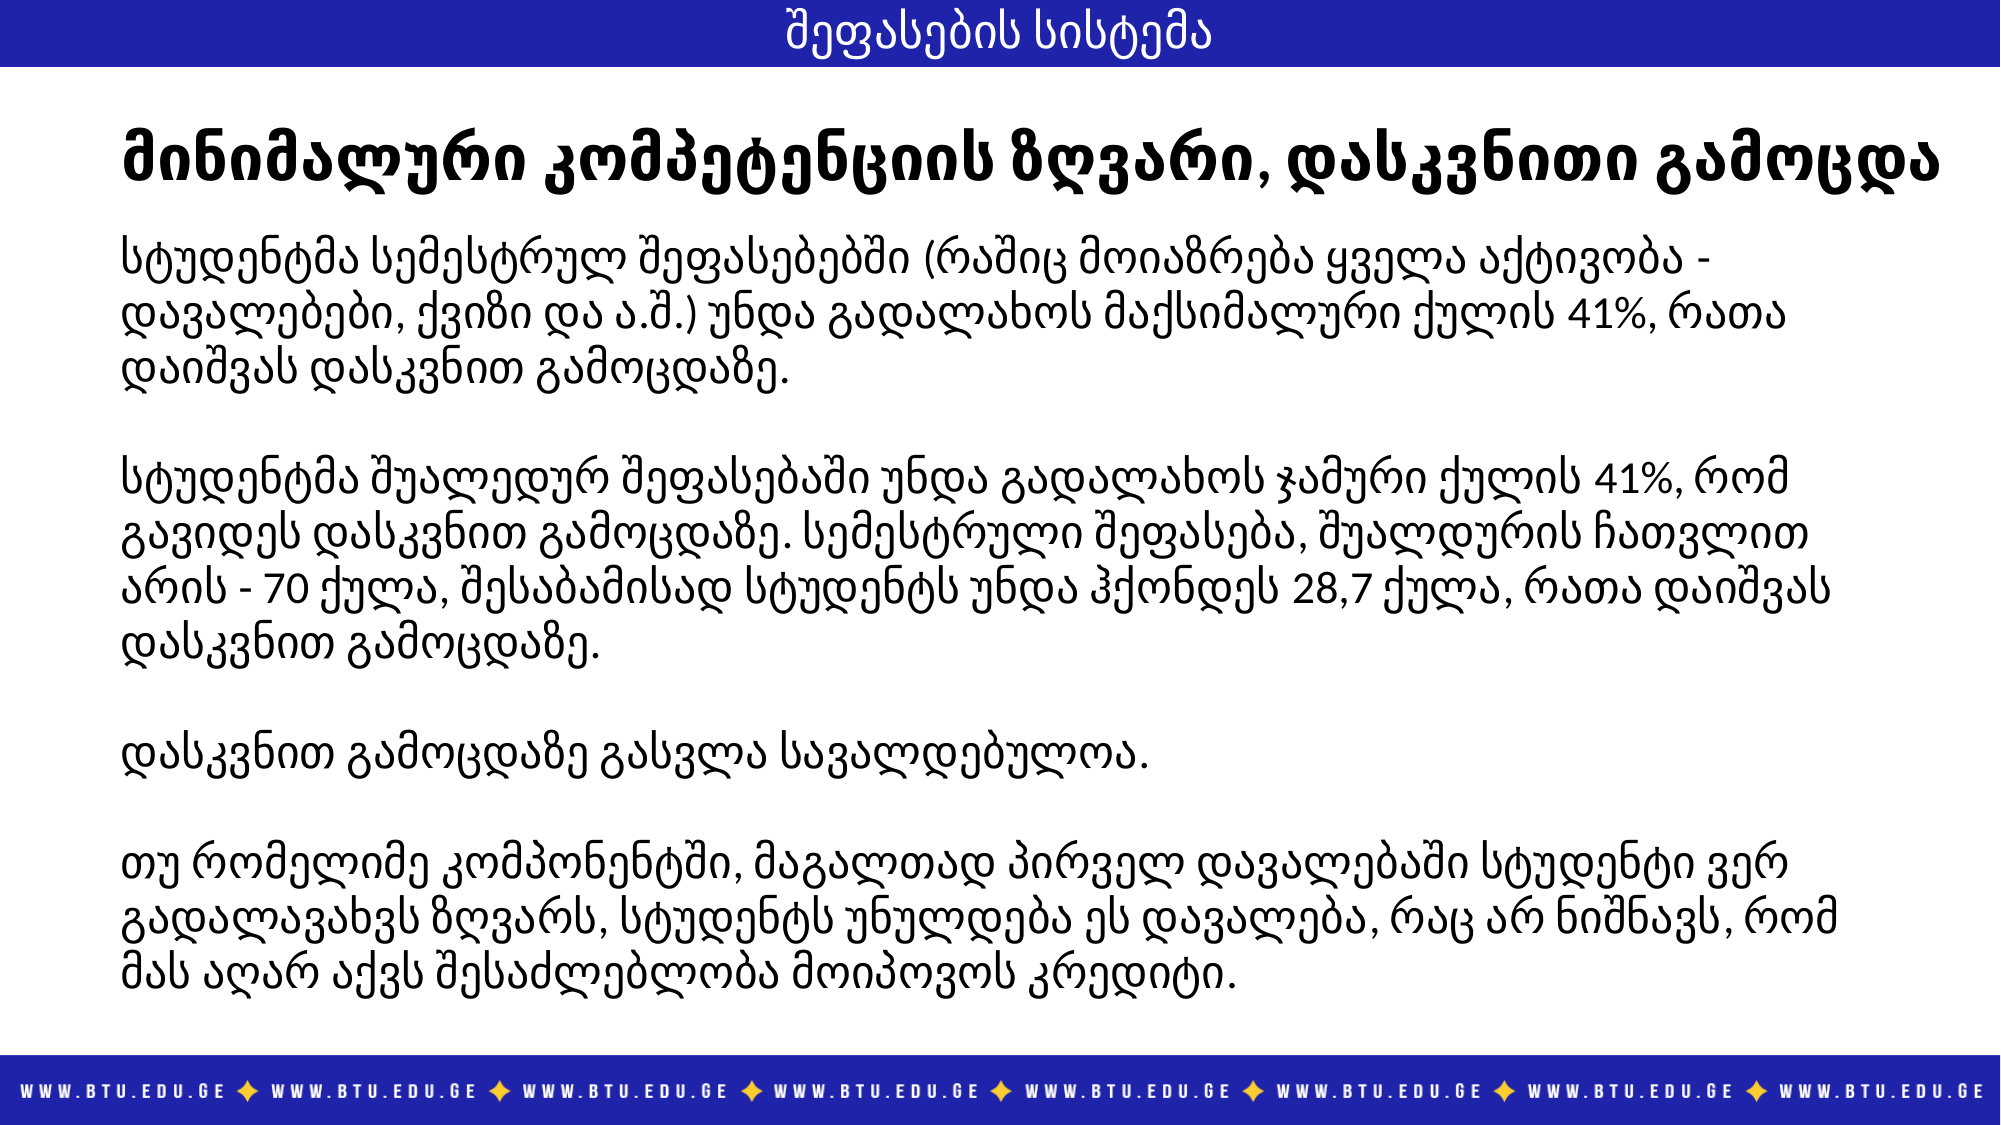

# შეფასების სისტემა
მინიმალური კომპეტენციის ზღვარი, დასკვნითი გამოცდა
სტუდენტმა სემესტრულ შეფასებებში (რაშიც მოიაზრება ყველა აქტივობა - დავალებები, ქვიზი და ა.შ.) უნდა გადალახოს მაქსიმალური ქულის 41%, რათა დაიშვას დასკვნით გამოცდაზე.

სტუდენტმა შუალედურ შეფასებაში უნდა გადალახოს ჯამური ქულის 41%, რომ გავიდეს დასკვნით გამოცდაზე. სემესტრული შეფასება, შუალდურის ჩათვლით არის - 70 ქულა, შესაბამისად სტუდენტს უნდა ჰქონდეს 28,7 ქულა, რათა დაიშვას დასკვნით გამოცდაზე.

დასკვნით გამოცდაზე გასვლა სავალდებულოა.

თუ რომელიმე კომპონენტში, მაგალთად პირველ დავალებაში სტუდენტი ვერ გადალავახვს ზღვარს, სტუდენტს უნულდება ეს დავალება, რაც არ ნიშნავს, რომ მას აღარ აქვს შესაძლებლობა მოიპოვოს კრედიტი.